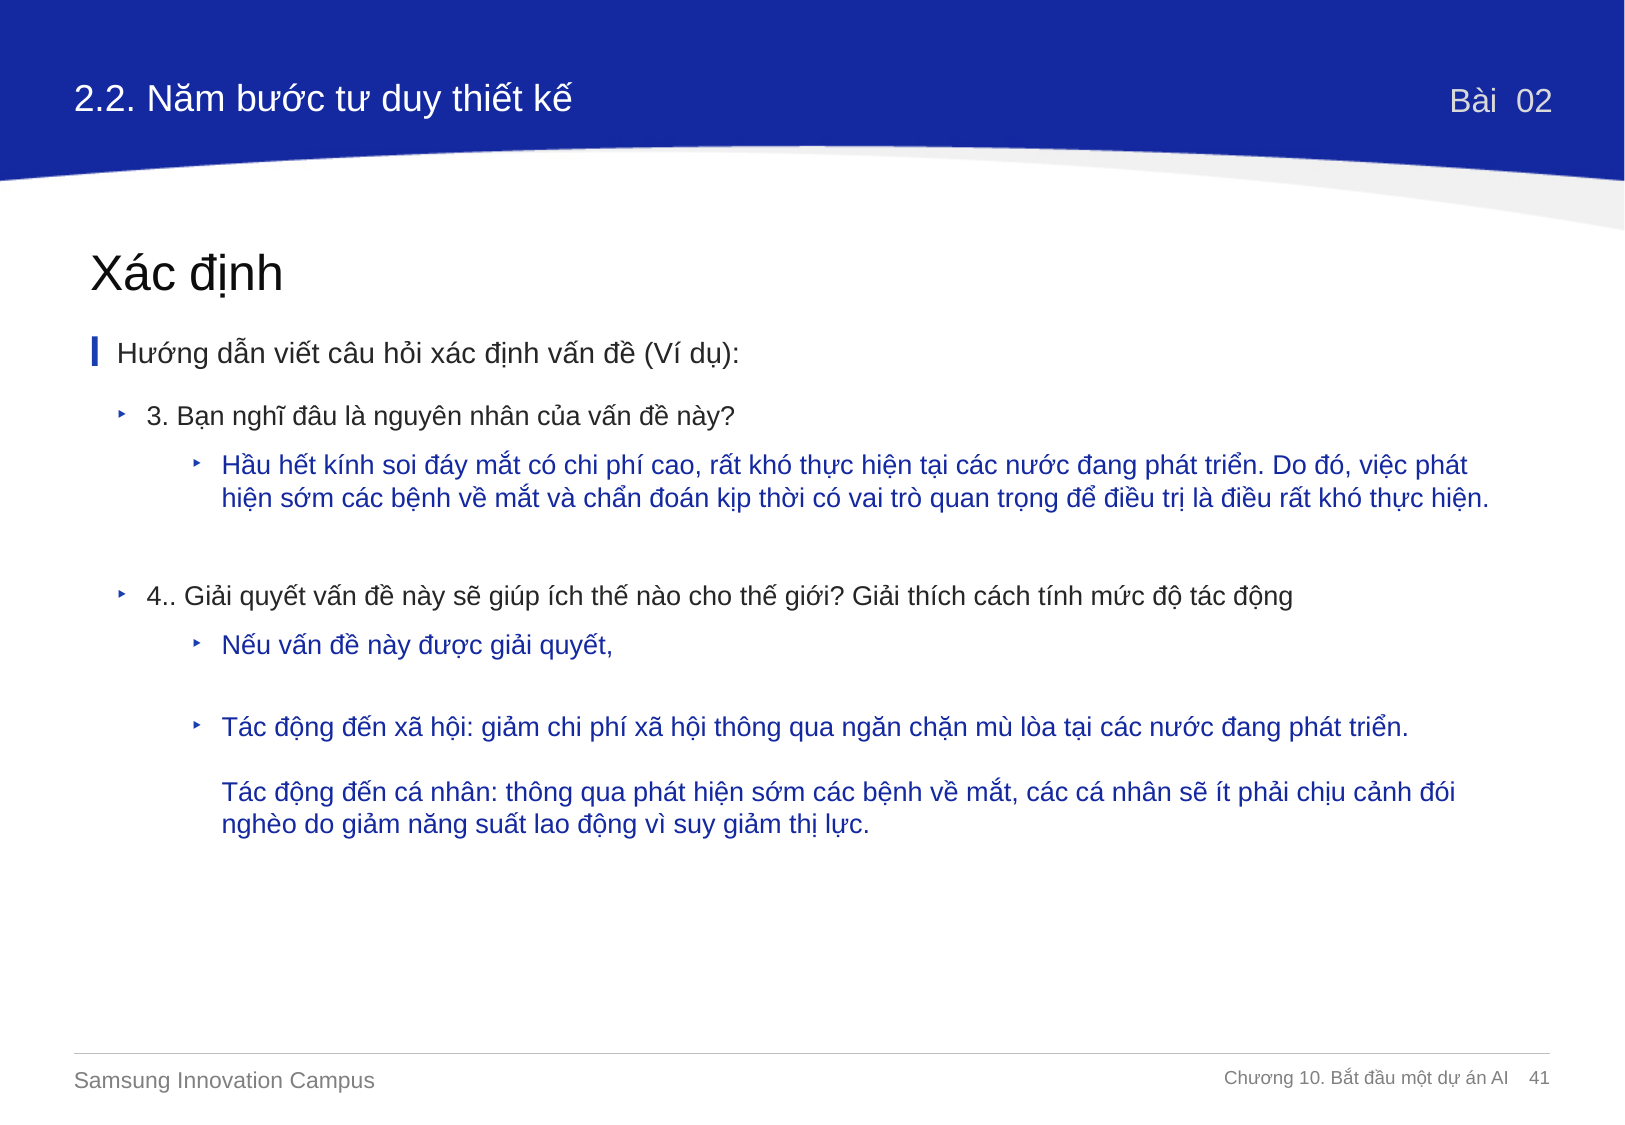

2.2. Năm bước tư duy thiết kế
Bài  02
Xác định
Hướng dẫn viết câu hỏi xác định vấn đề (Ví dụ):

3. Bạn nghĩ đâu là nguyên nhân của vấn đề này?
Hầu hết kính soi đáy mắt có chi phí cao, rất khó thực hiện tại các nước đang phát triển. Do đó, việc phát hiện sớm các bệnh về mắt và chẩn đoán kịp thời có vai trò quan trọng để điều trị là điều rất khó thực hiện.

4.. Giải quyết vấn đề này sẽ giúp ích thế nào cho thế giới? Giải thích cách tính mức độ tác động
Nếu vấn đề này được giải quyết,
Tác động đến xã hội: giảm chi phí xã hội thông qua ngăn chặn mù lòa tại các nước đang phát triển.
Tác động đến cá nhân: thông qua phát hiện sớm các bệnh về mắt, các cá nhân sẽ ít phải chịu cảnh đói nghèo do giảm năng suất lao động vì suy giảm thị lực.